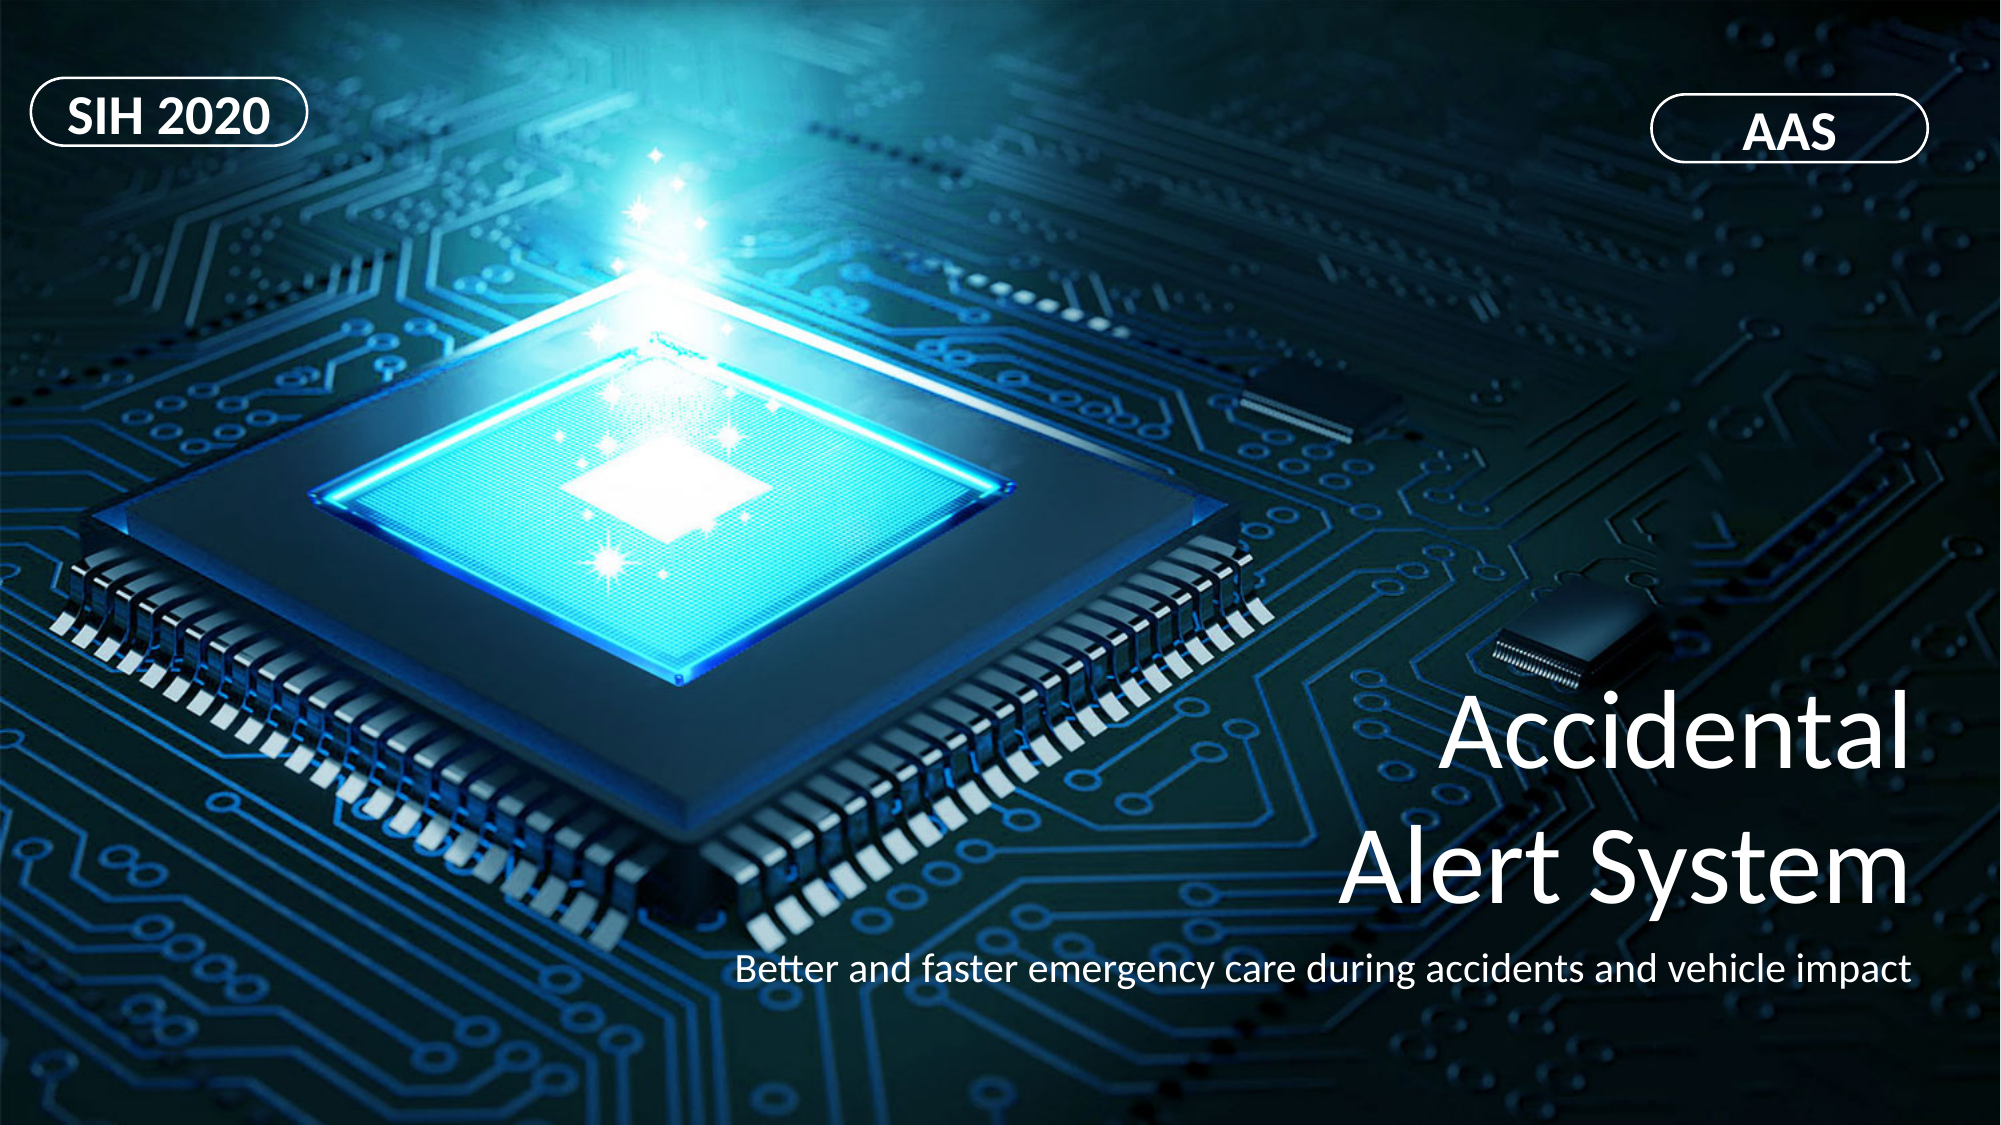

SIH 2020
AAS
Accidental
Alert System
Better and faster emergency care during accidents and vehicle impact